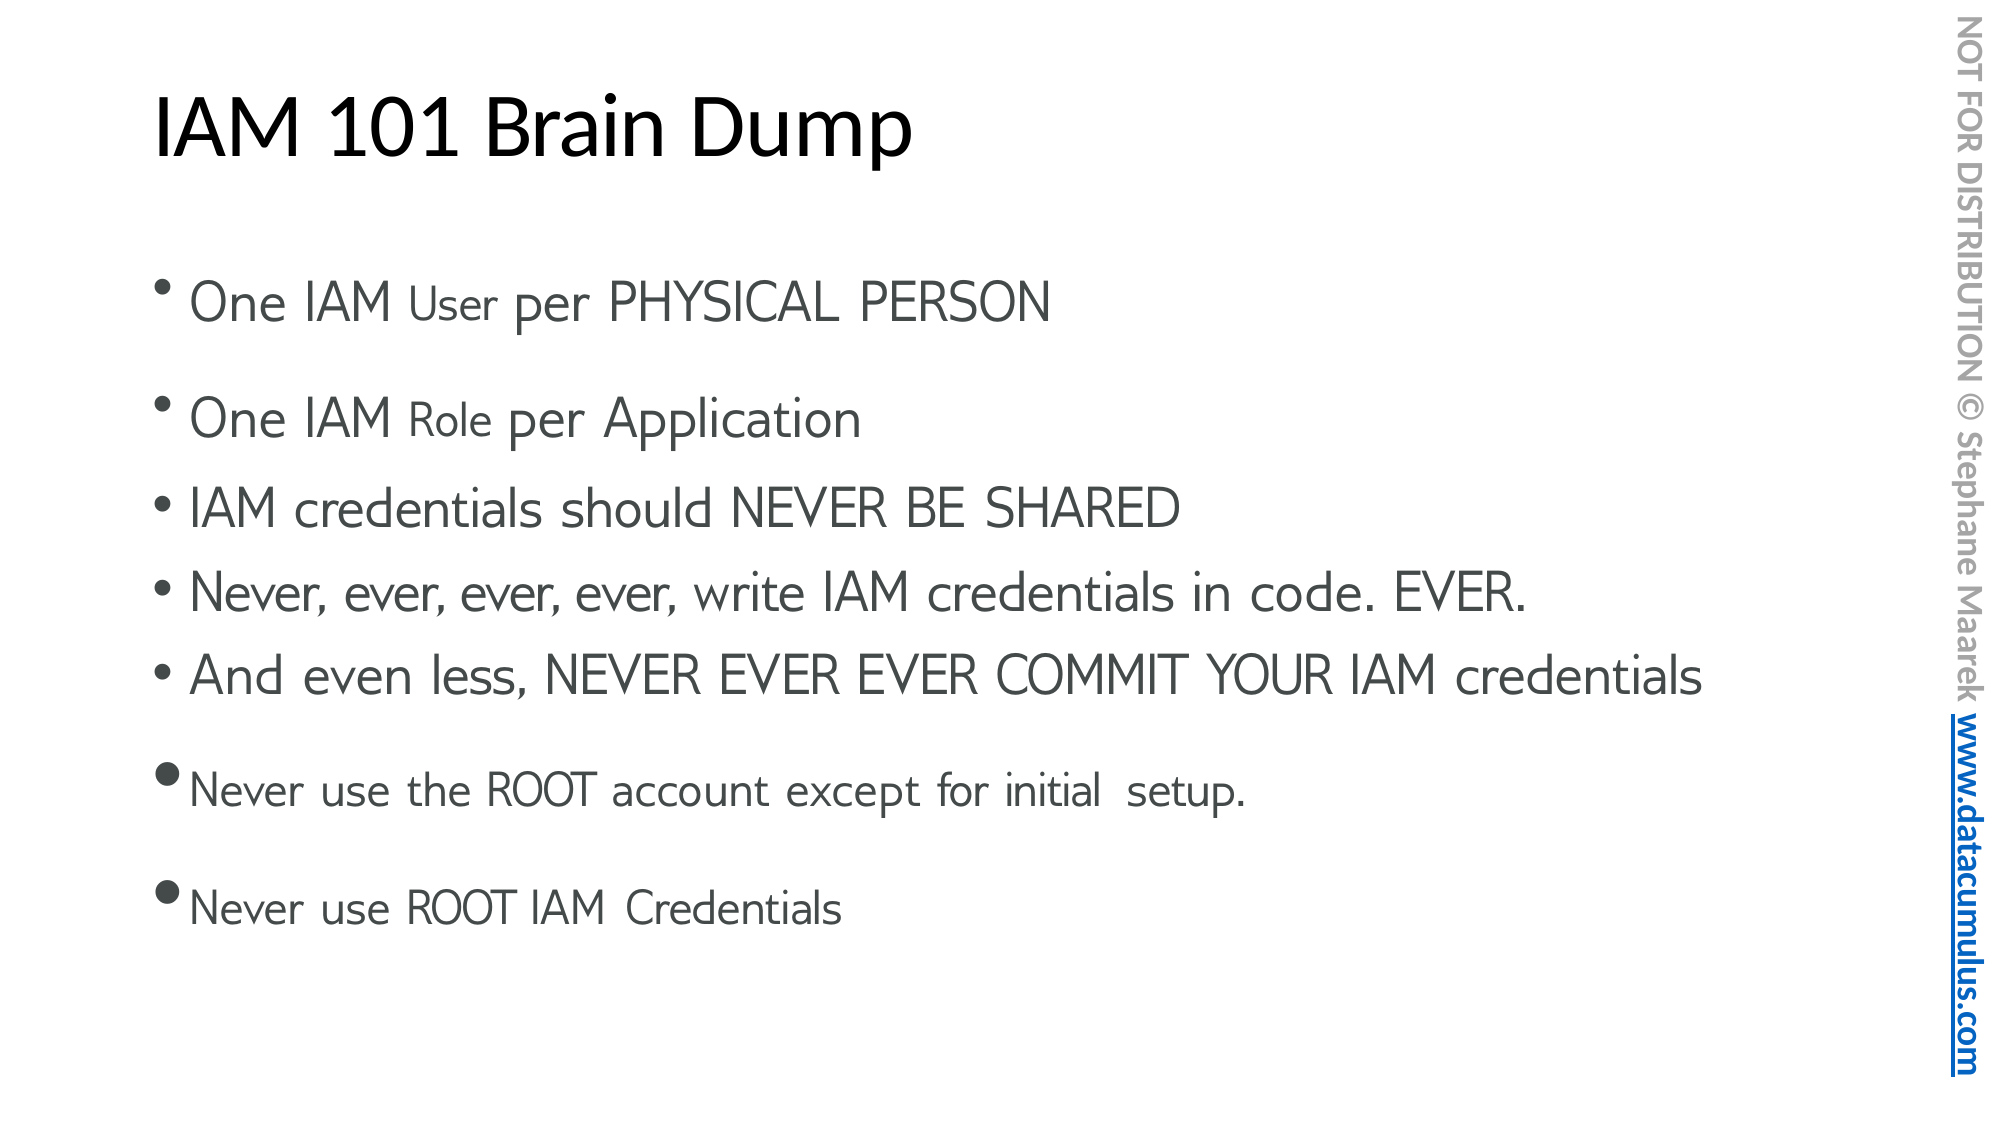

NOT FOR DISTRIBUTION © Stephane Maarek www.datacumulus.com
# IAM 101 Brain Dump
One IAM User per PHYSICAL PERSON
One IAM Role per Application
IAM credentials should NEVER BE SHARED
Never, ever, ever, ever, write IAM credentials in code. EVER.
And even less, NEVER EVER EVER COMMIT YOUR IAM credentials
Never use the ROOT account except for initial setup.
Never use ROOT IAM Credentials
© Stephane Maarek